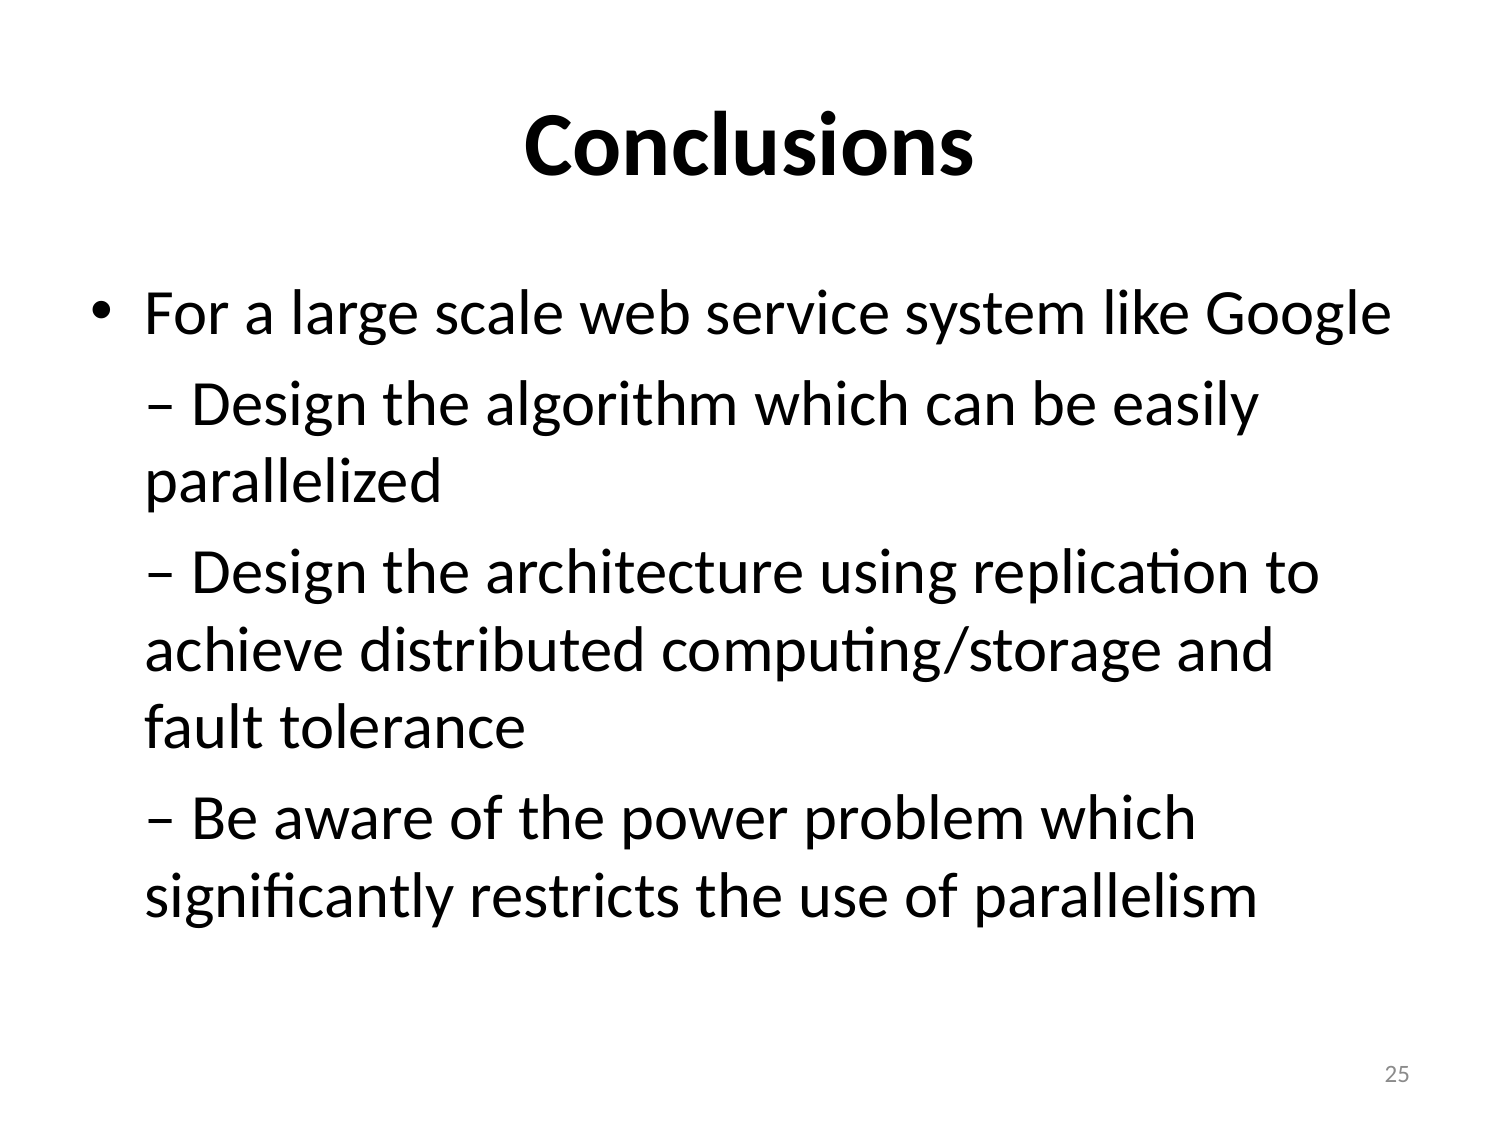

# Conclusions
For a large scale web service system like Google
	– Design the algorithm which can be easily parallelized
	– Design the architecture using replication to achieve distributed computing/storage and fault tolerance
	– Be aware of the power problem which significantly restricts the use of parallelism
25